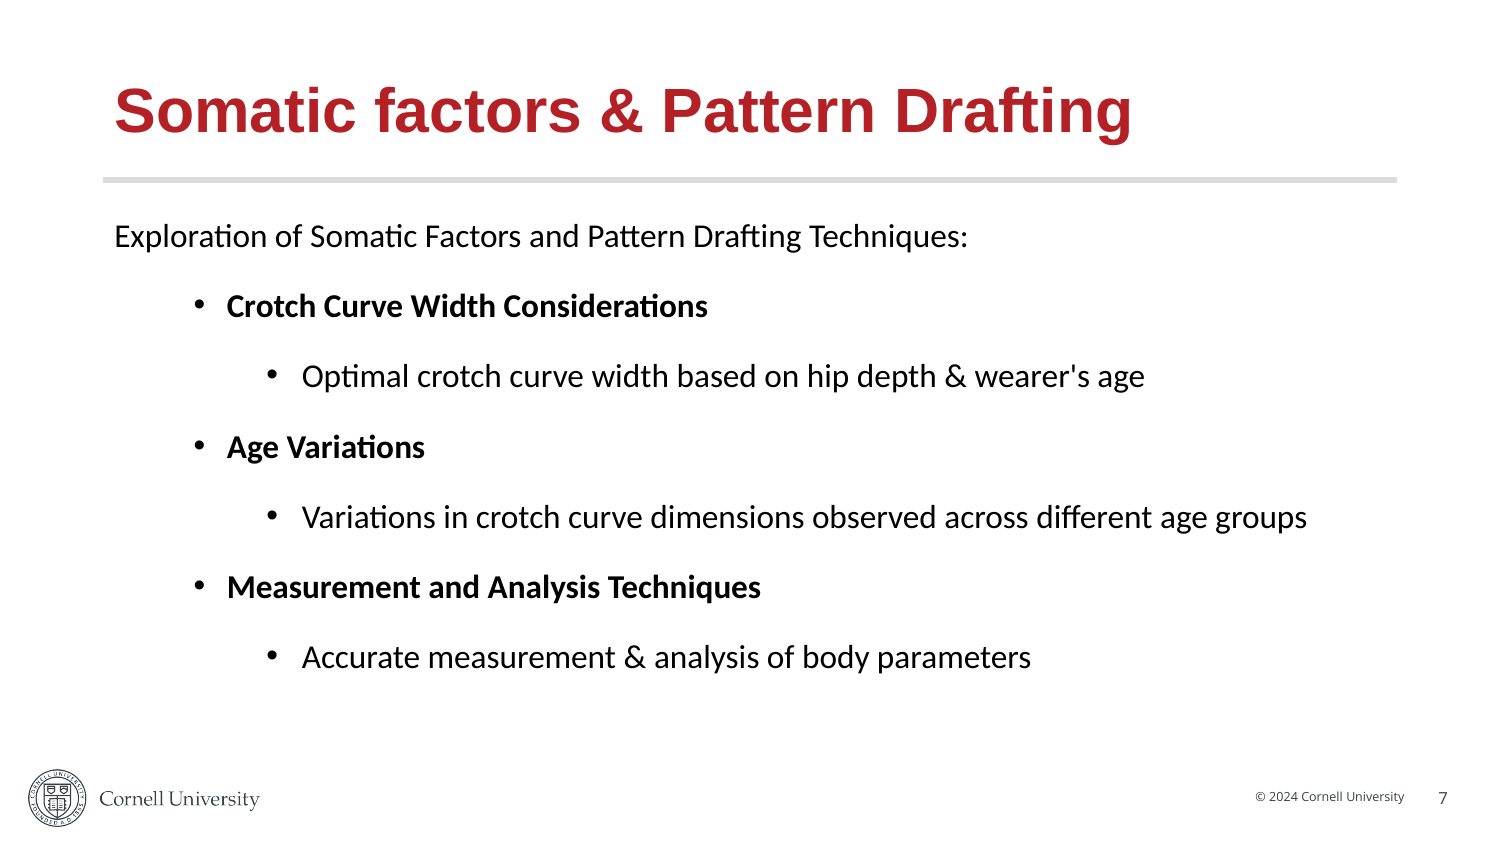

# Somatic factors & Pattern Drafting
Exploration of Somatic Factors and Pattern Drafting Techniques:
Crotch Curve Width Considerations
Optimal crotch curve width based on hip depth & wearer's age
Age Variations
Variations in crotch curve dimensions observed across different age groups
Measurement and Analysis Techniques
Accurate measurement & analysis of body parameters